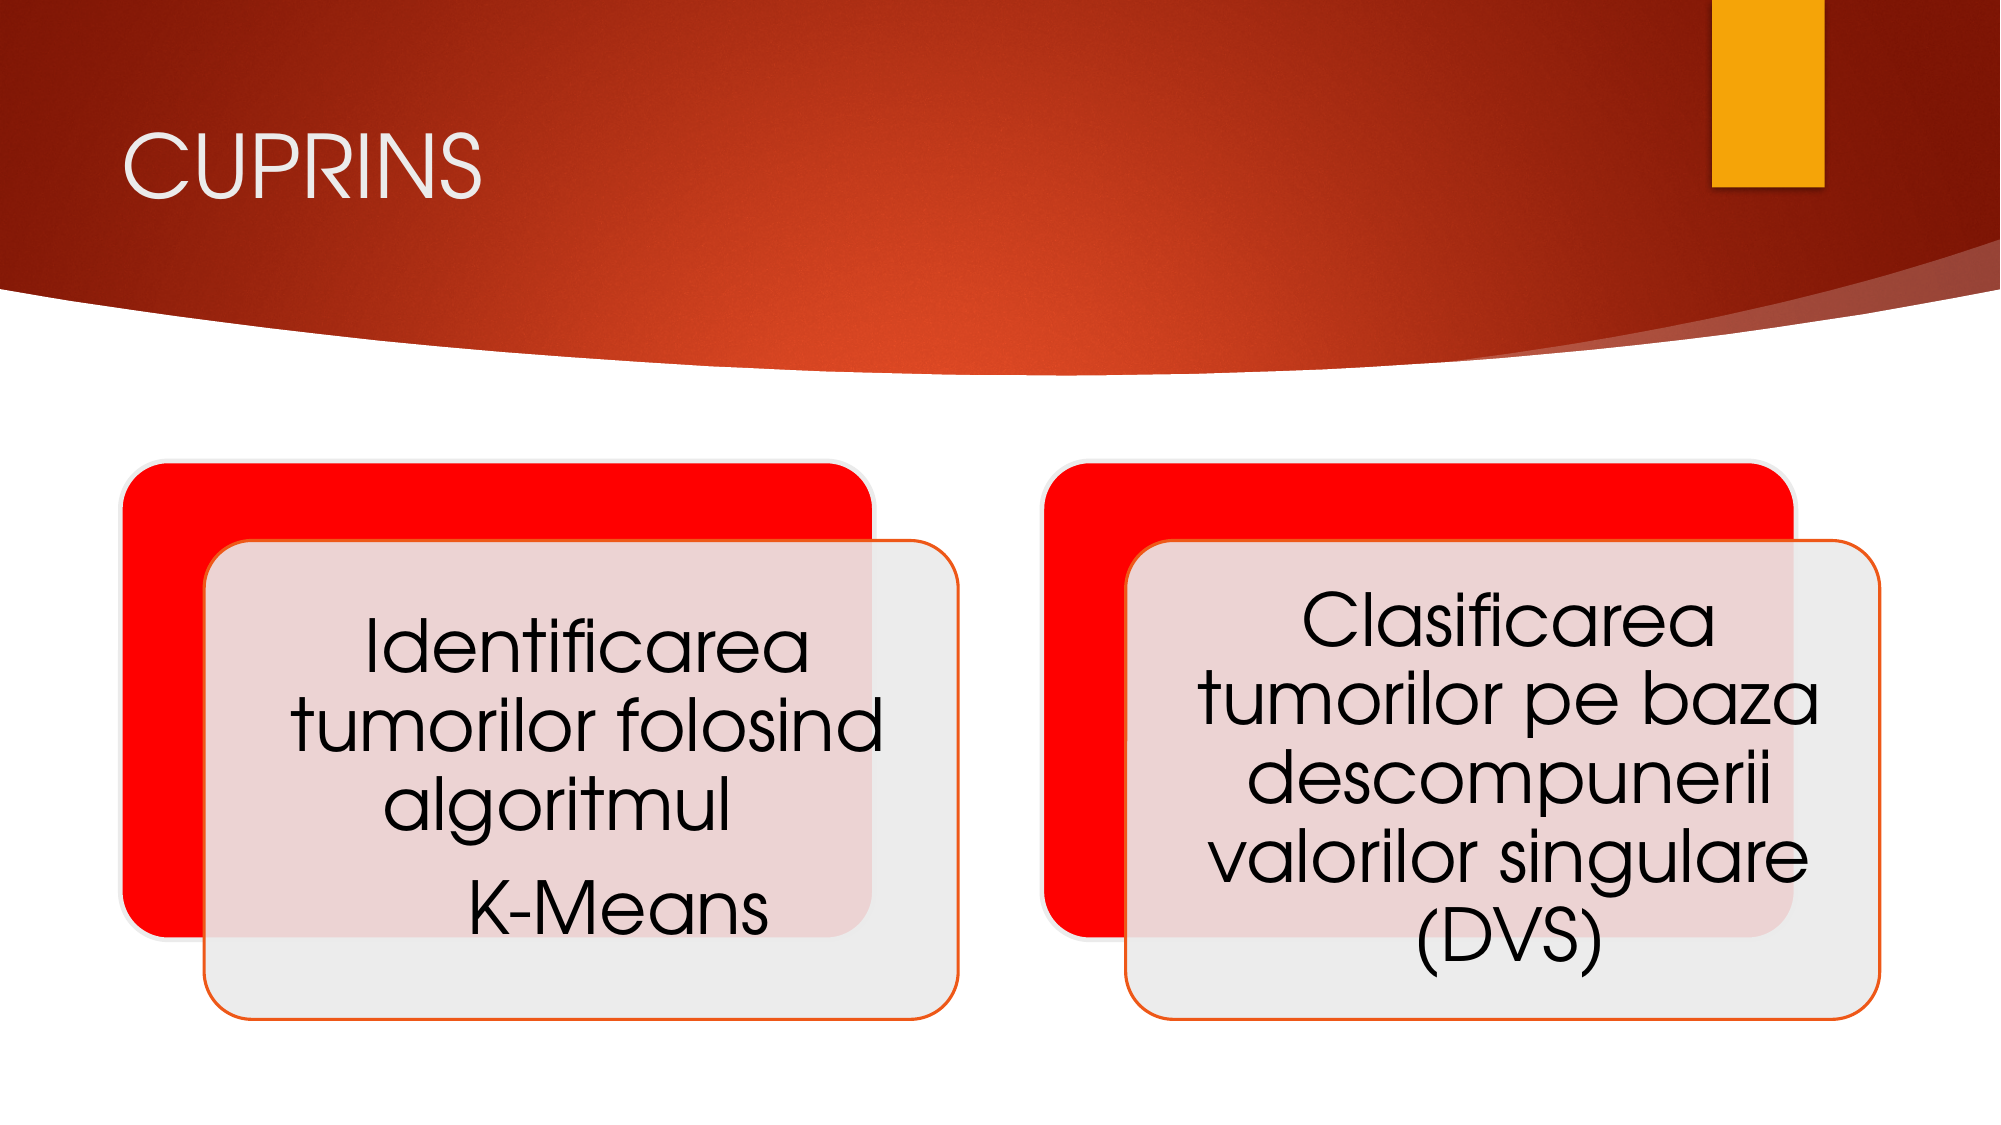

# CUPRINS

Identificarea tumorilor folosind algoritmul
    K-Means
Clasificarea tumorilor pe baza descompunerii valorilor singulare (DVS)